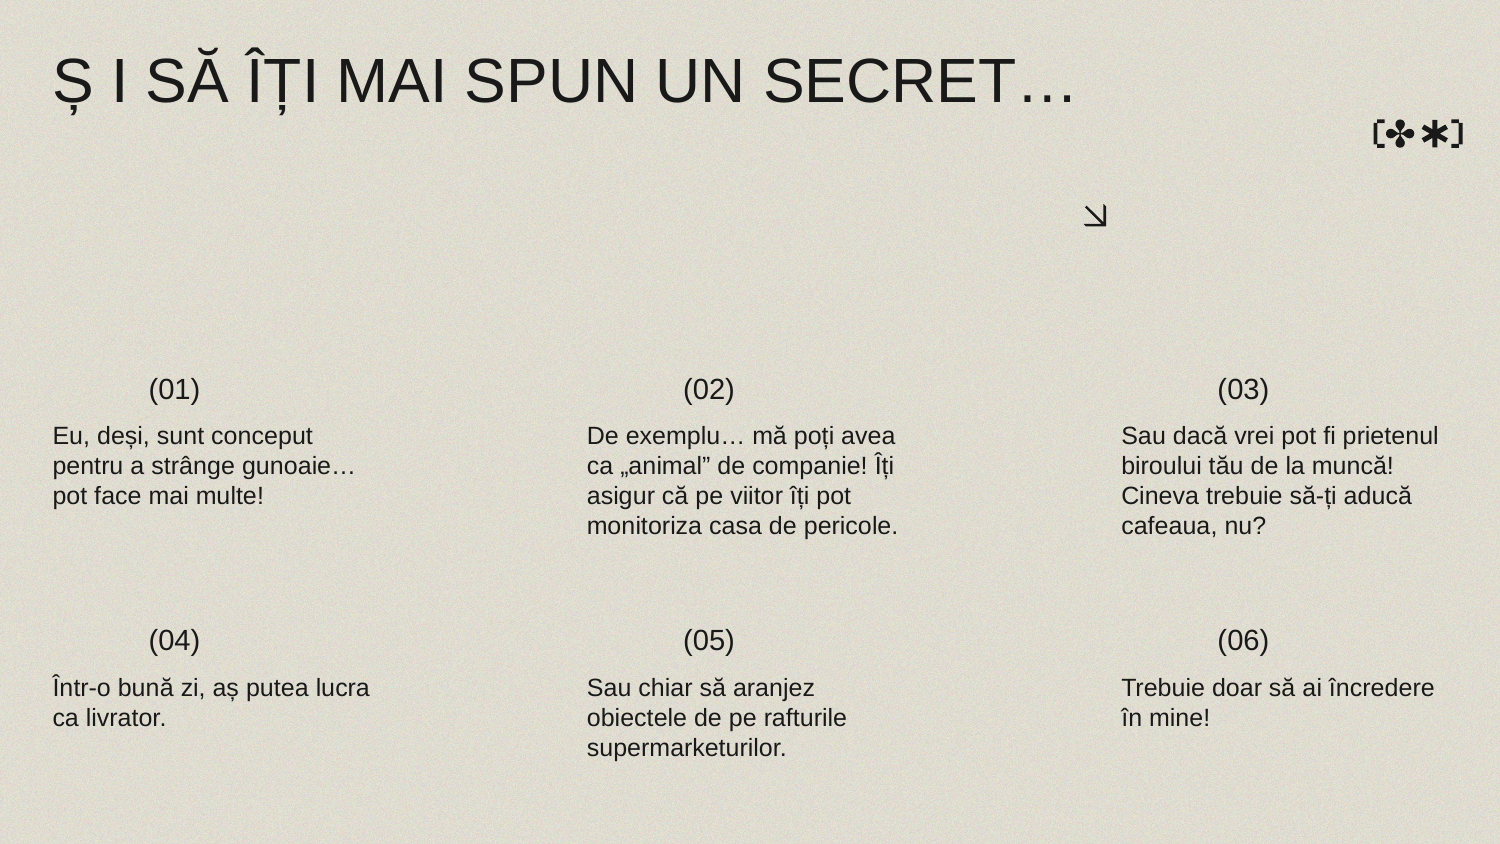

# Ș I SĂ ÎȚI MAI SPUN UN SECRET…

(01)
(02)
(03)
Eu, deși, sunt conceput pentru a strânge gunoaie… pot face mai multe!
De exemplu… mă poți avea ca „animal” de companie! Îți asigur că pe viitor îți pot monitoriza casa de pericole.
Sau dacă vrei pot fi prietenul biroului tău de la muncă! Cineva trebuie să-ți aducă cafeaua, nu?
(04)
(05)
(06)
Într-o bună zi, aș putea lucra ca livrator.
Sau chiar să aranjez obiectele de pe rafturile supermarketurilor.
Trebuie doar să ai încredere în mine!